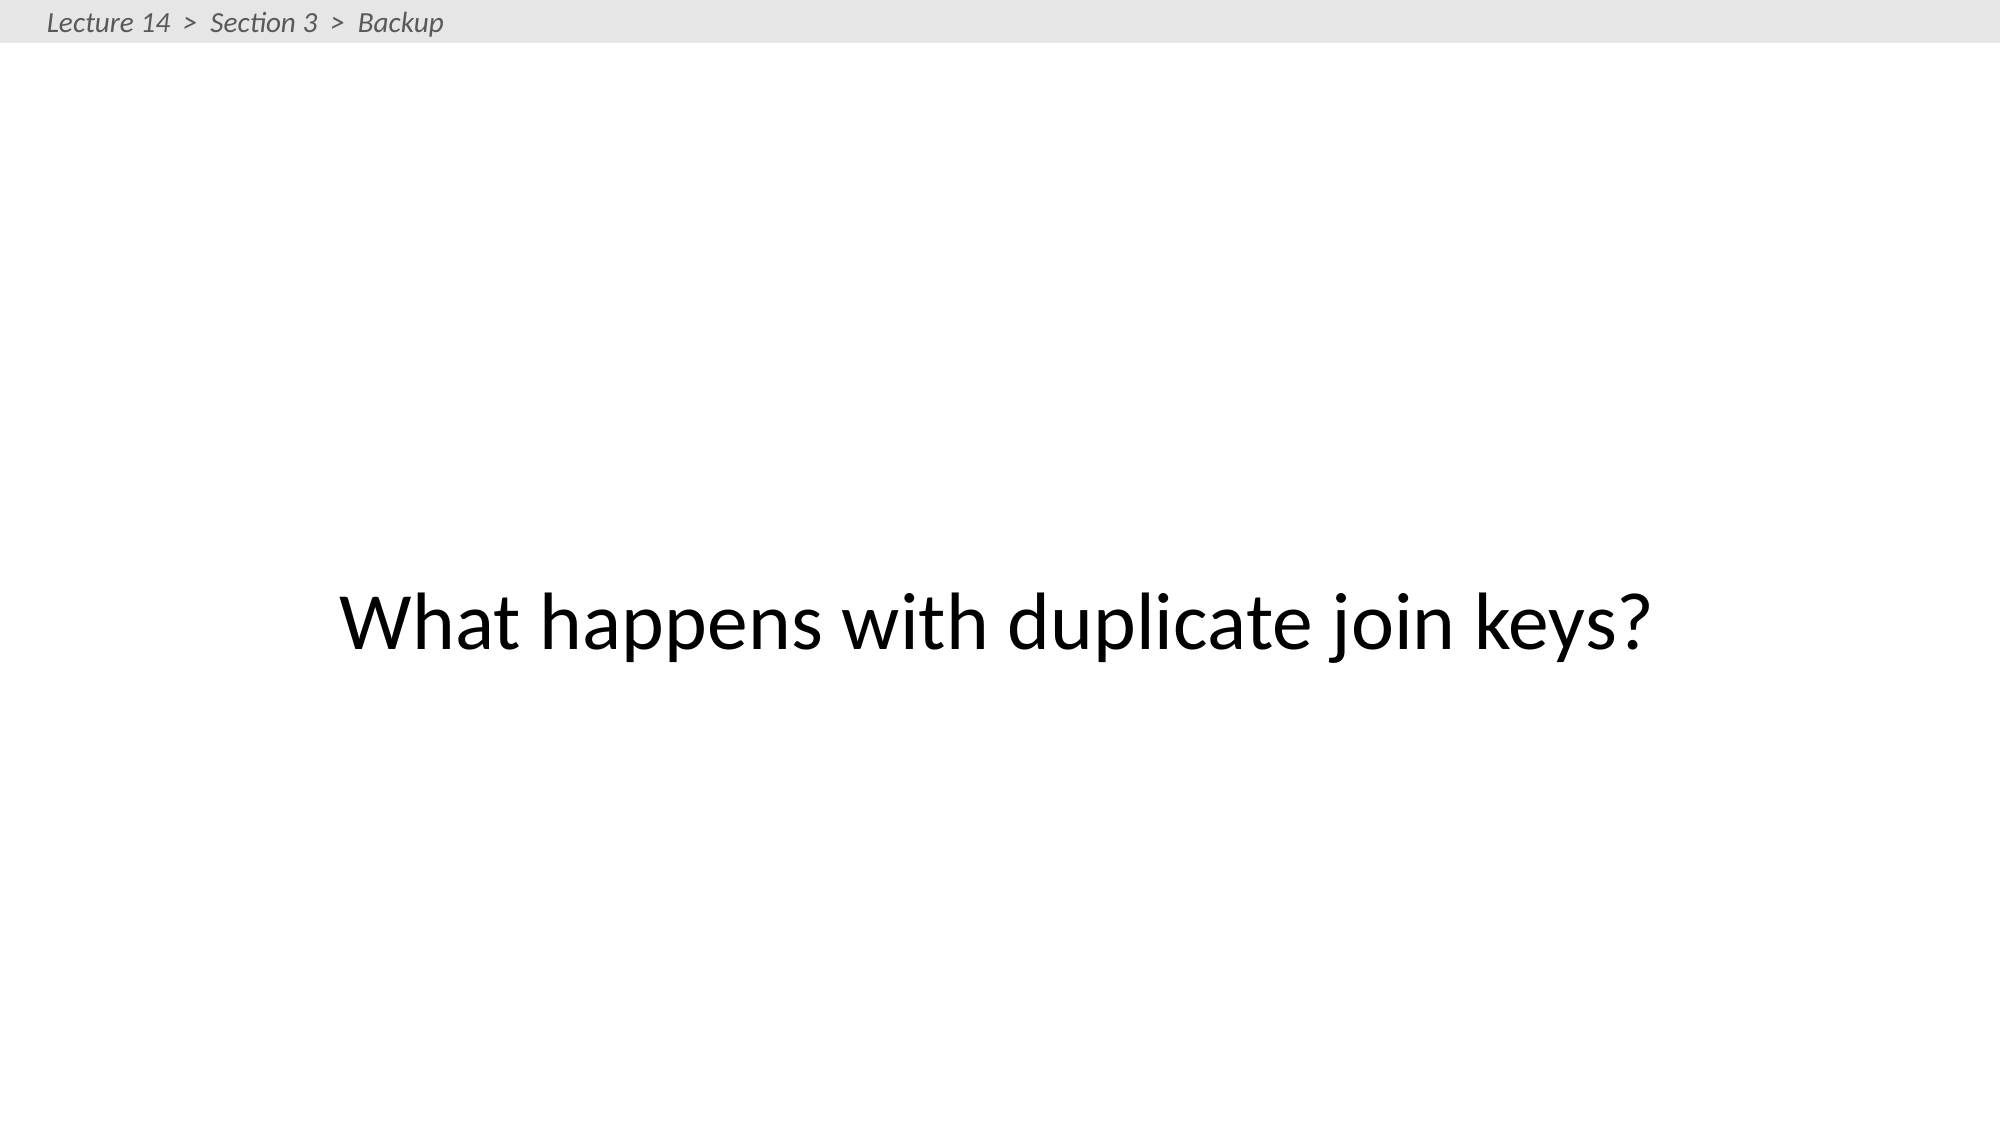

Lecture 14  >  Section 3  >  Backup
# What happens with duplicate join keys?